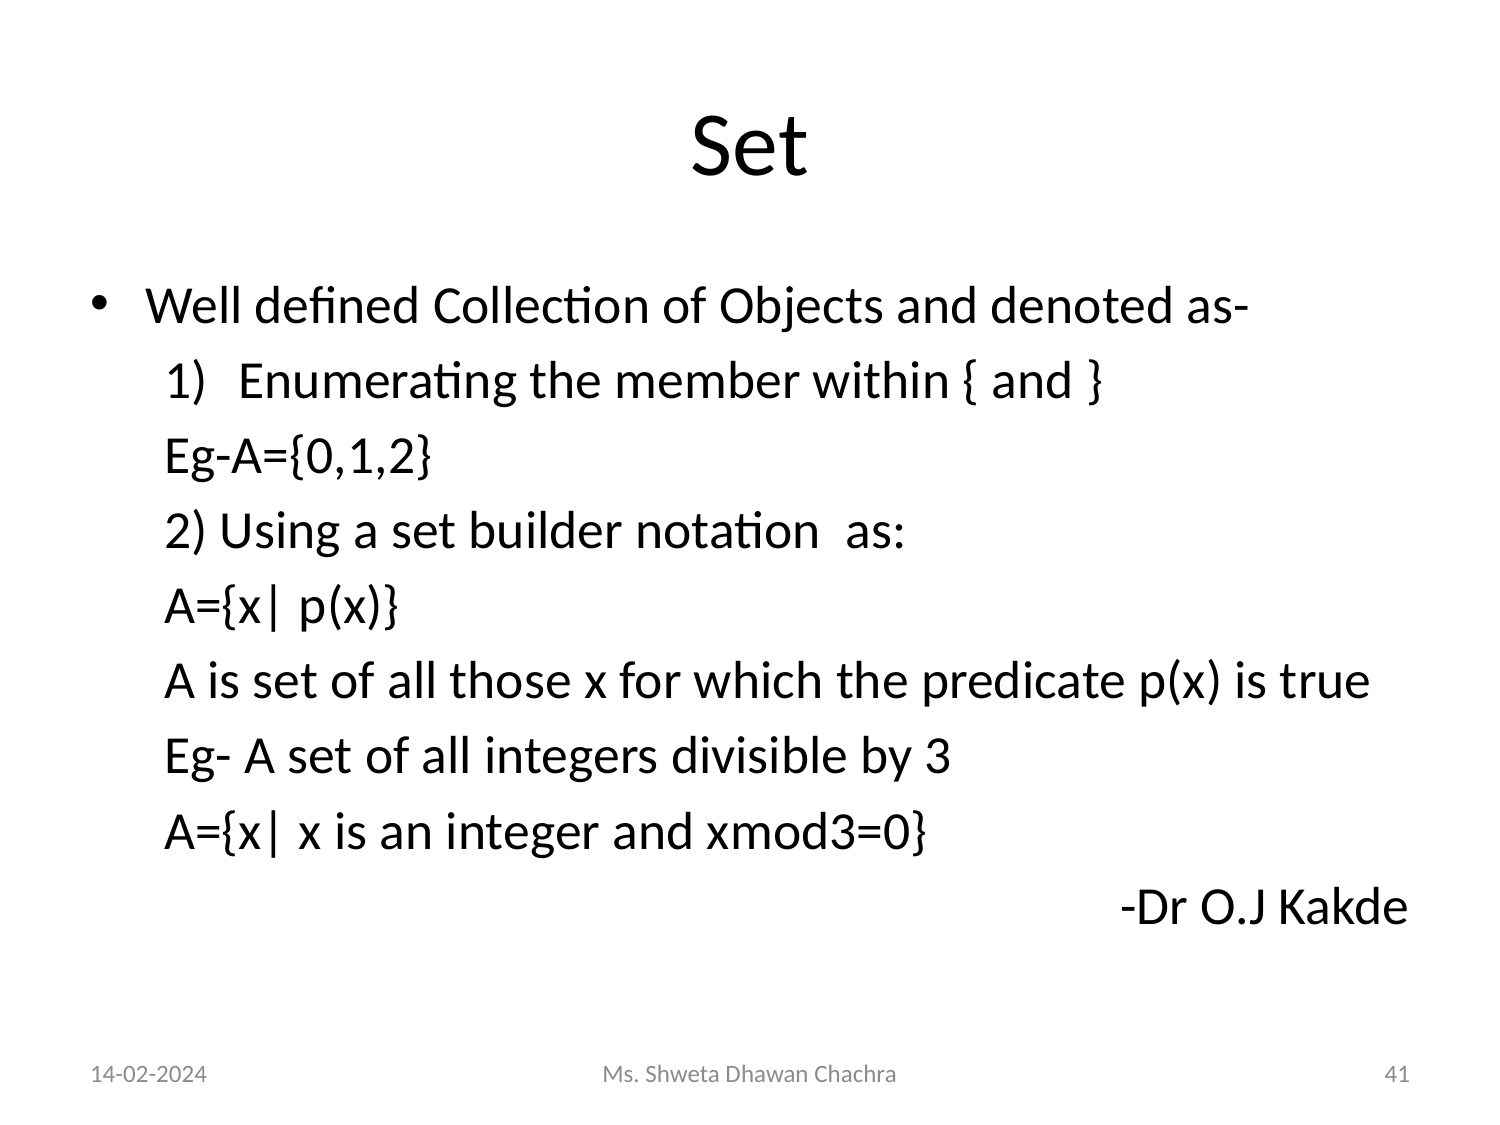

# Set
Well defined Collection of Objects and denoted as-
Enumerating the member within { and }
	Eg-A={0,1,2}
2) Using a set builder notation  as:
	A={x| p(x)}
	A is set of all those x for which the predicate p(x) is true
	Eg- A set of all integers divisible by 3
	A={x| x is an integer and xmod3=0}
-Dr O.J Kakde

14-02-2024
Ms. Shweta Dhawan Chachra
41